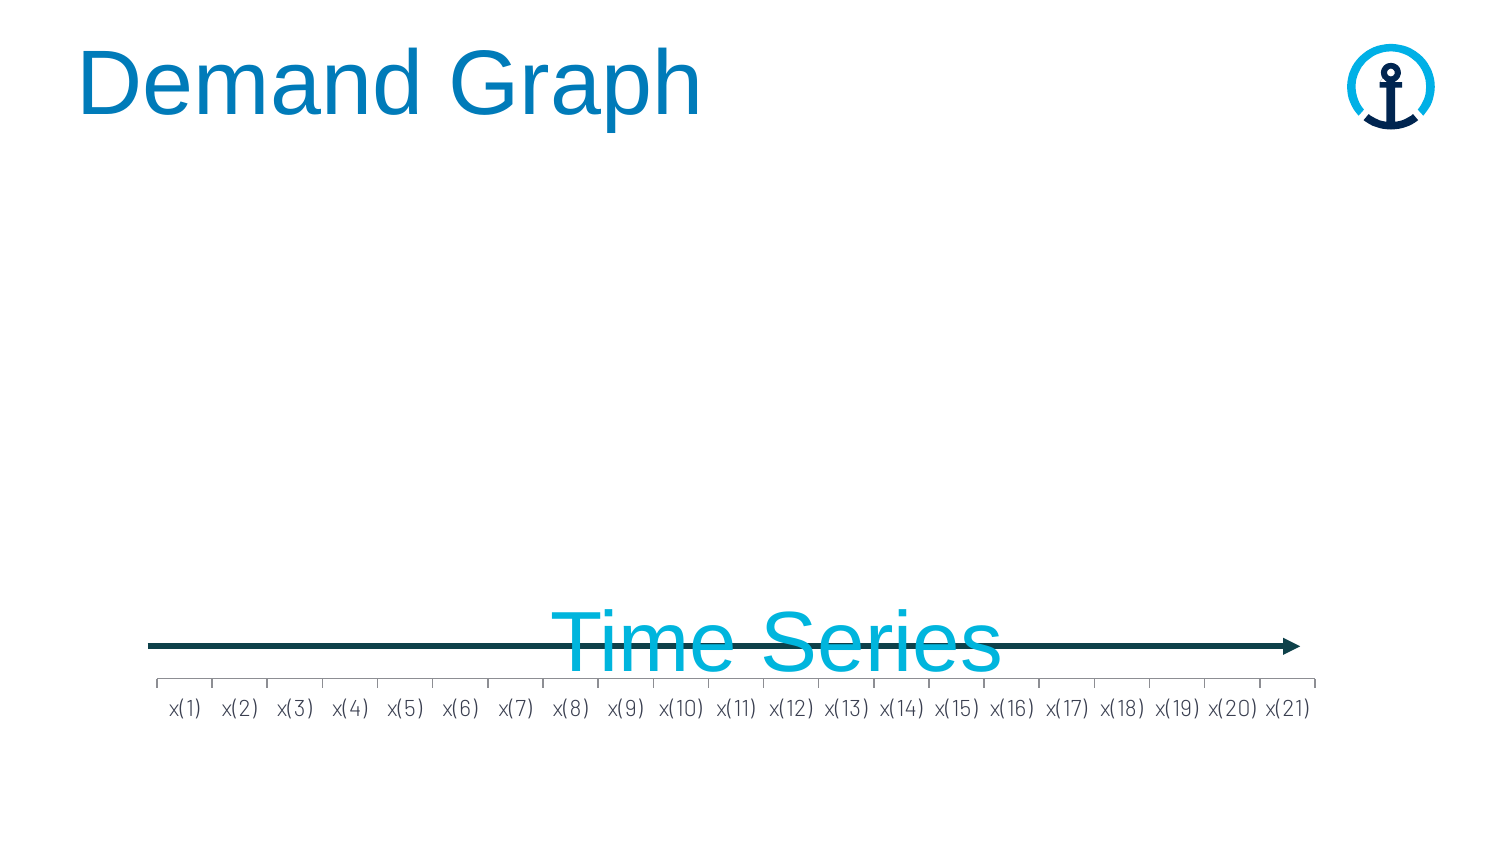

Demand Graph

### Chart

| Category | Historical |
|---|---|
| x(1) | 54.0 |
| x(2) | 74.0 |
| x(3) | 0.0 |
| x(4) | 0.0 |
| x(5) | 0.0 |
| x(6) | 0.0 |
| x(7) | 0.0 |
| x(8) | 0.0 |
| x(9) | 0.0 |
| x(10) | 0.0 |
| x(11) | 0.0 |
| x(12) | 0.0 |
| x(13) | 0.0 |
| x(14) | 74.0 |
| x(15) | 0.0 |
| x(16) | 0.0 |
| x(17) | 0.0 |
| x(18) | 0.0 |
| x(19) | 0.0 |
| x(20) | 0.0 |
| x(21) | 0.0 |
Time Series